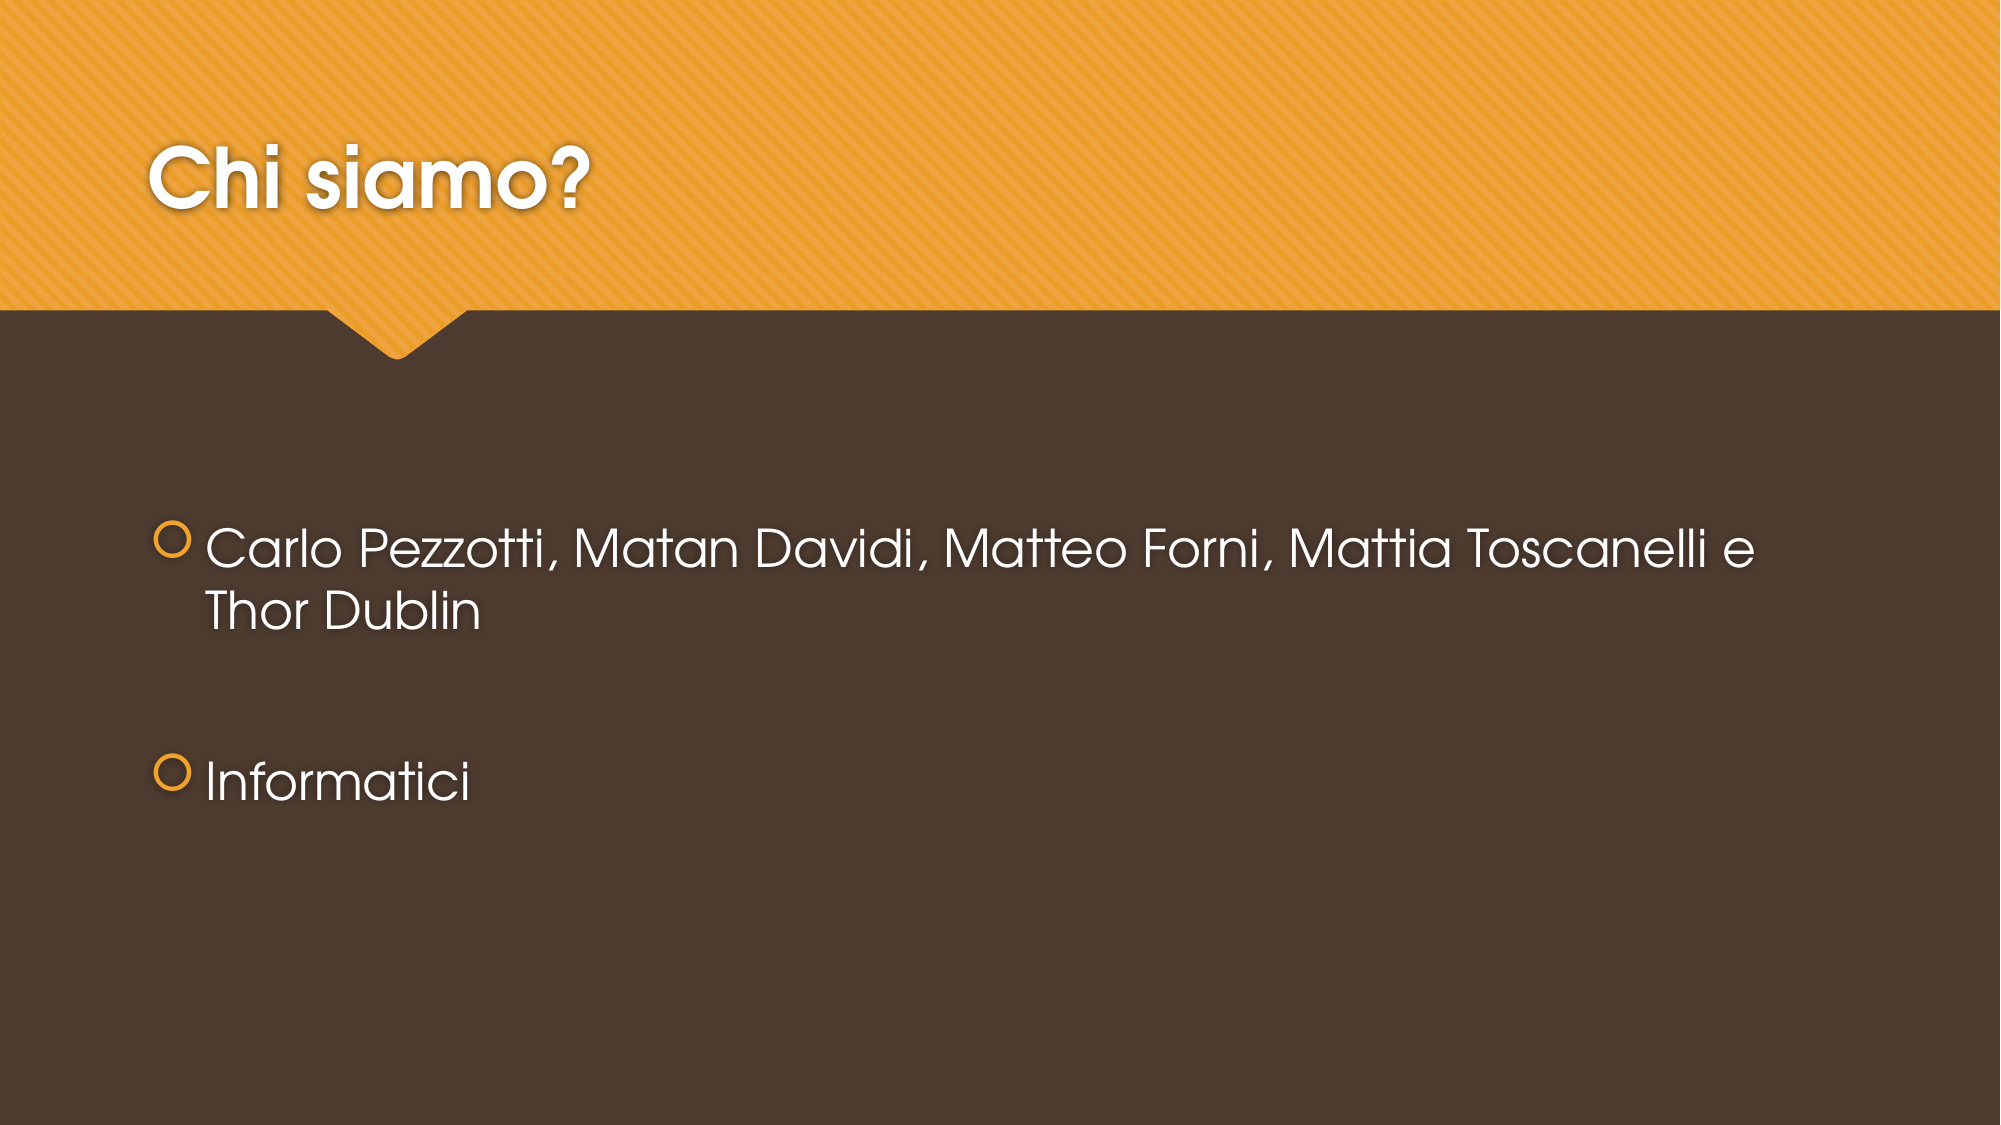

# Chi siamo?
Carlo Pezzotti, Matan Davidi, Matteo Forni, Mattia Toscanelli e Thor Dublin

Informatici